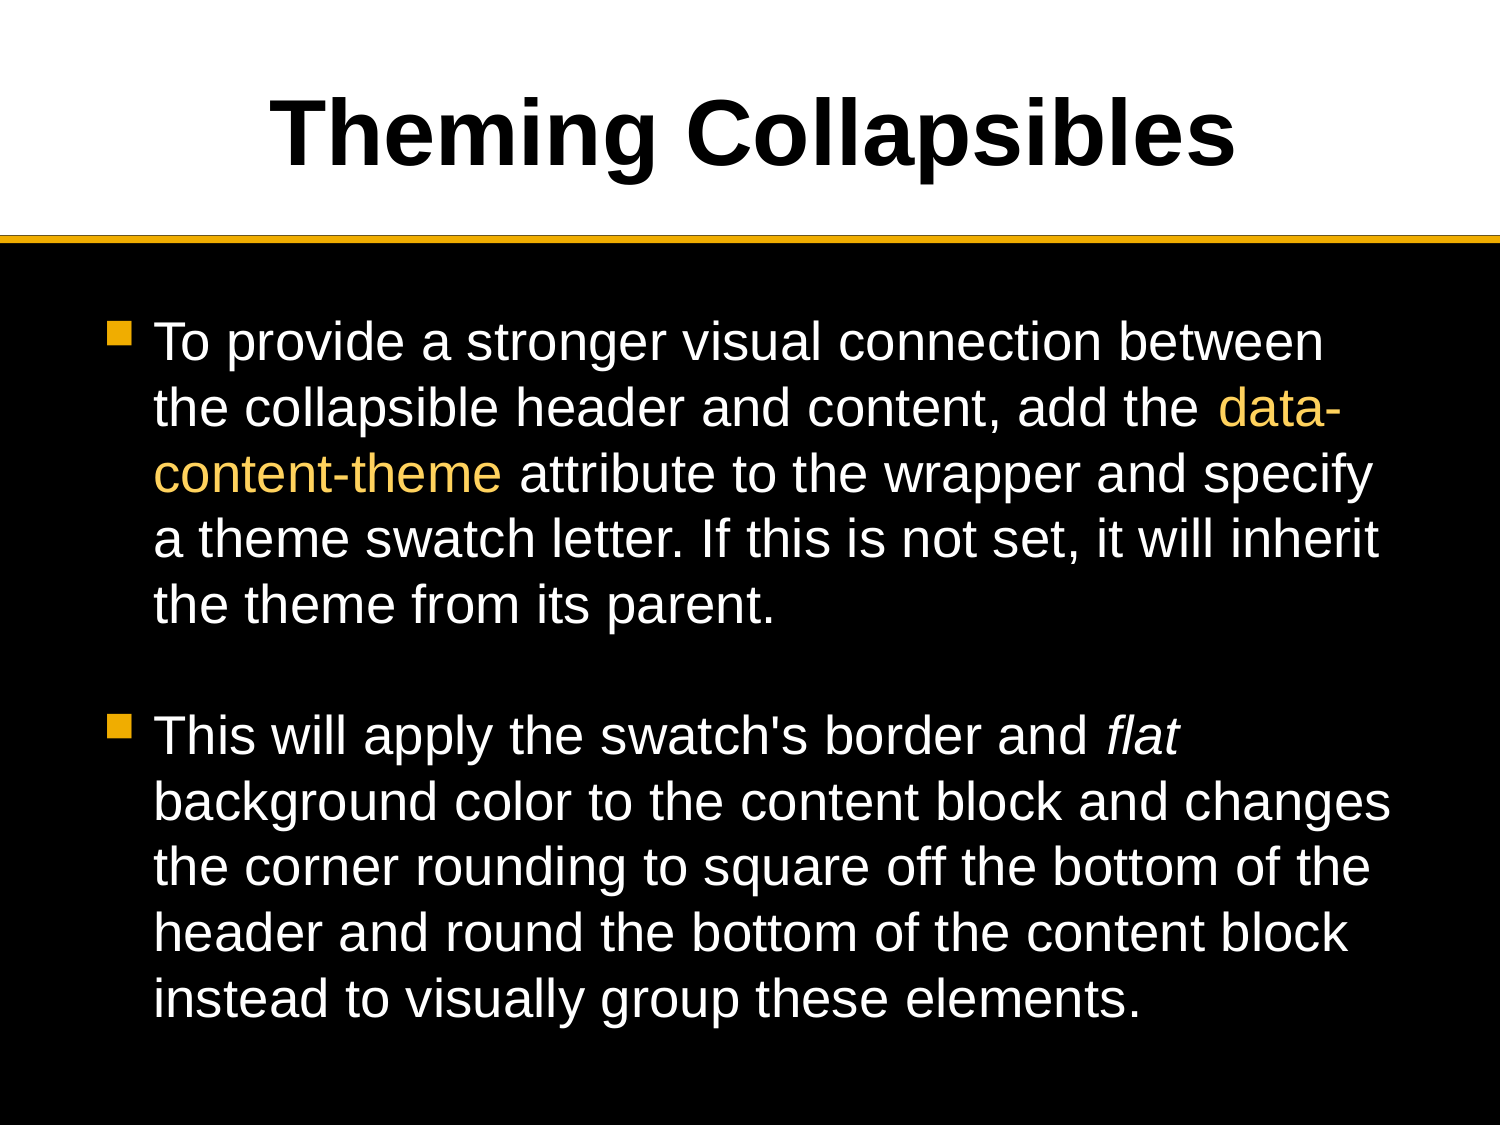

# Theming Collapsibles
To provide a stronger visual connection between the collapsible header and content, add the data-content-theme attribute to the wrapper and specify a theme swatch letter. If this is not set, it will inherit the theme from its parent.

This will apply the swatch's border and flat background color to the content block and changes the corner rounding to square off the bottom of the header and round the bottom of the content block instead to visually group these elements.